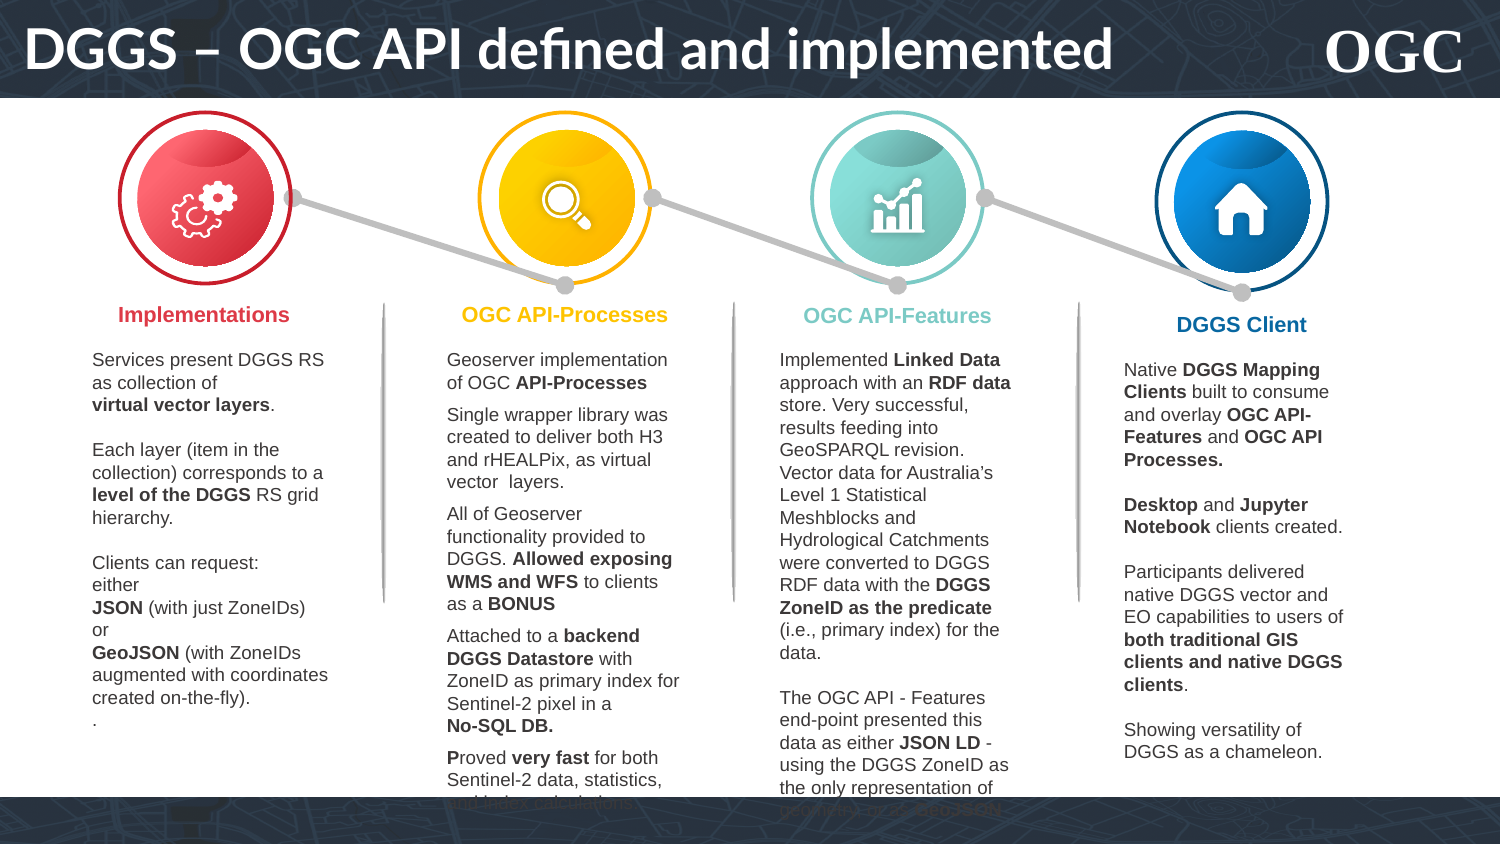

# DGGS – OGC API defined and implemented

DGGS Client
Native DGGS Mapping Clients built to consume and overlay OGC API-Features and OGC API Processes.

Desktop and Jupyter Notebook clients created.

Participants delivered native DGGS vector and EO capabilities to users of both traditional GIS clients and native DGGS clients.

Showing versatility of DGGS as a chameleon.

Implementations
Services present DGGS RS as collection of
virtual vector layers.

Each layer (item in the collection) corresponds to a level of the DGGS RS grid hierarchy.

Clients can request:
either
JSON (with just ZoneIDs)
or
GeoJSON (with ZoneIDs augmented with coordinates created on-the-fly).
.

OGC API-Processes
Geoserver implementation of OGC API-Processes
Single wrapper library was created to deliver both H3 and rHEALPix, as virtual vector  layers.
All of Geoserver functionality provided to DGGS. Allowed exposing WMS and WFS to clients as a BONUS
Attached to a backend DGGS Datastore with ZoneID as primary index for Sentinel-2 pixel in a
No-SQL DB.
Proved very fast for both Sentinel-2 data, statistics, and index calculations.

OGC API-Features
Implemented Linked Data approach with an RDF data store. Very successful, results feeding into GeoSPARQL revision. Vector data for Australia’s Level 1 Statistical Meshblocks and Hydrological Catchments were converted to DGGS RDF data with the DGGS ZoneID as the predicate (i.e., primary index) for the data.

The OGC API - Features end-point presented this data as either JSON LD - using the DGGS ZoneID as the only representation of geometry, or as GeoJSON